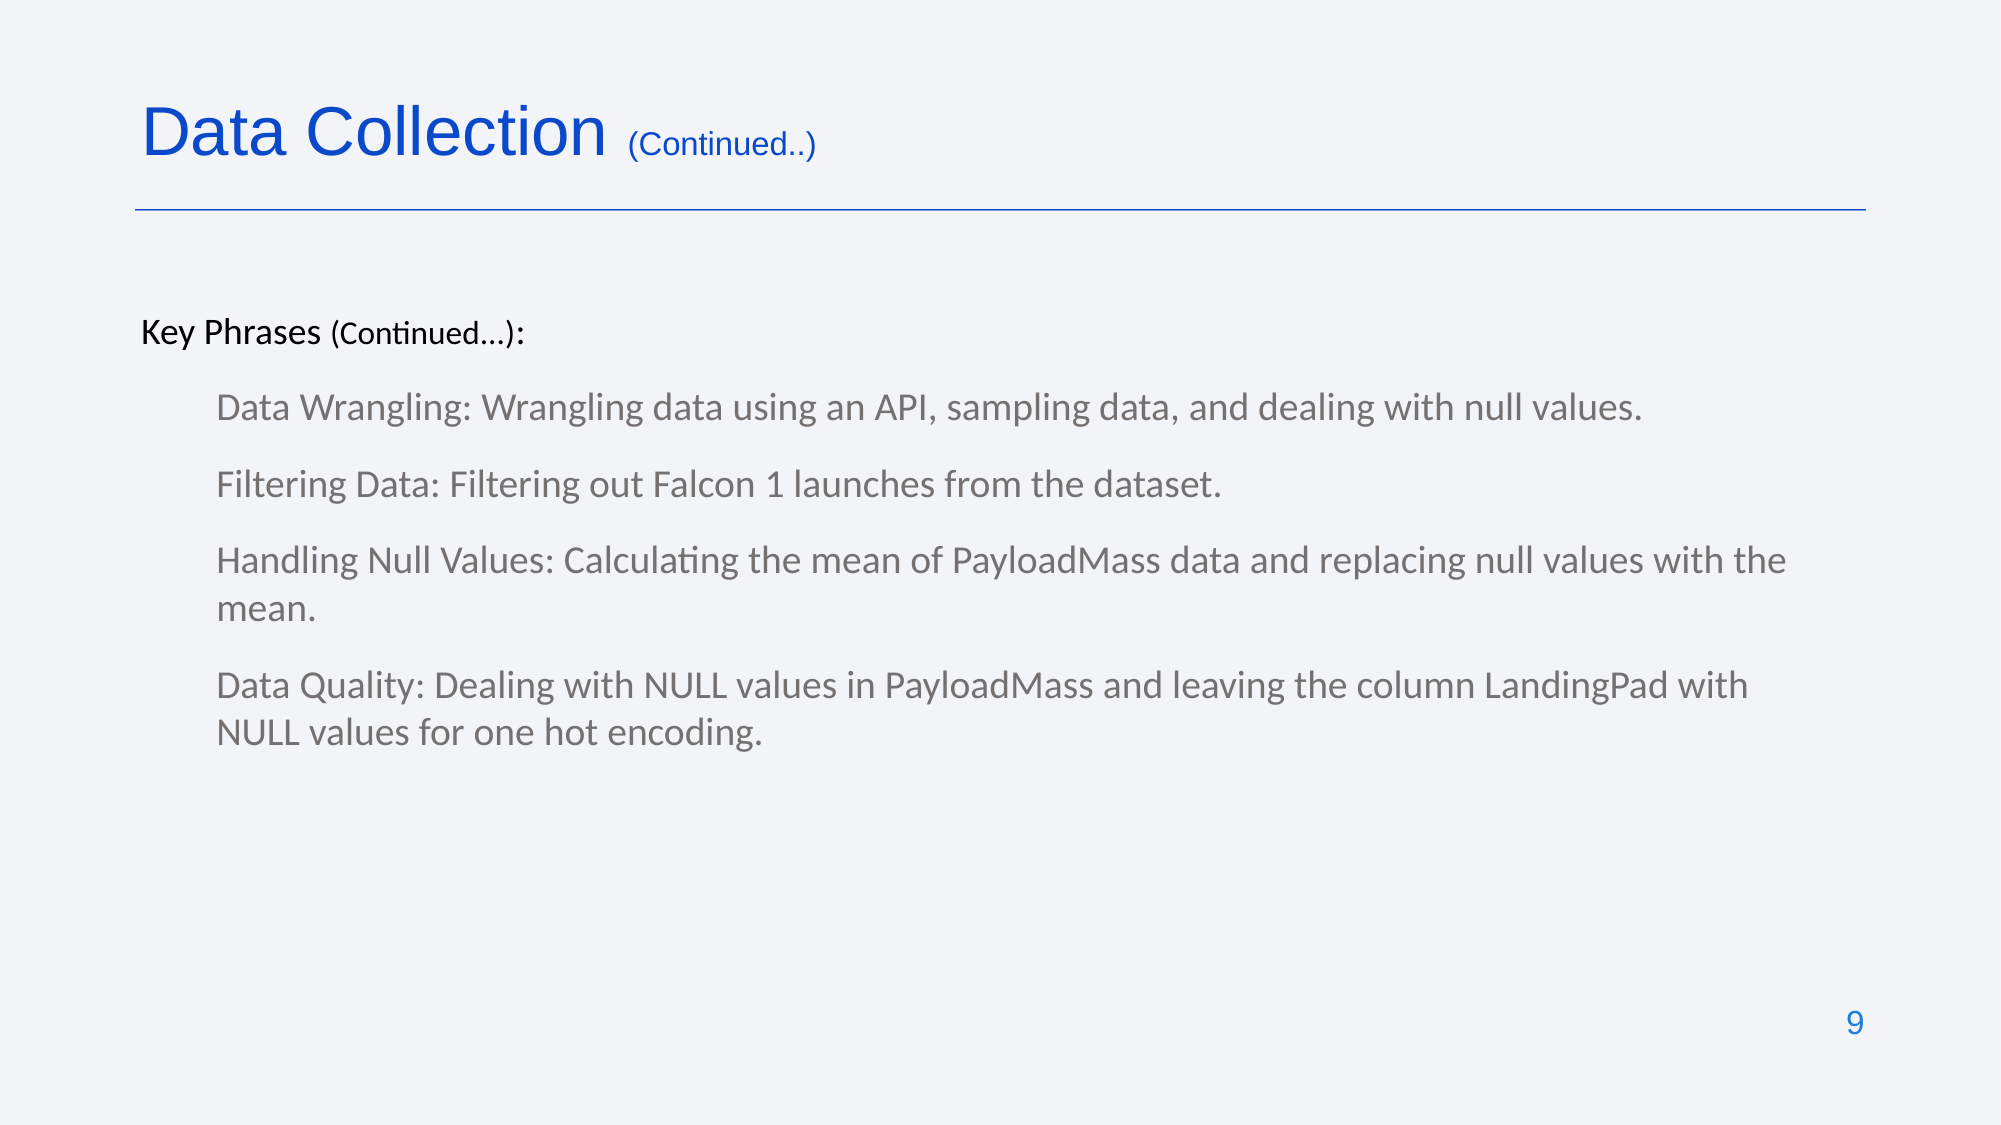

Data Collection (Continued..)
Key Phrases (Continued...):
Data Wrangling: Wrangling data using an API, sampling data, and dealing with null values.
Filtering Data: Filtering out Falcon 1 launches from the dataset.
Handling Null Values: Calculating the mean of PayloadMass data and replacing null values with the mean.
Data Quality: Dealing with NULL values in PayloadMass and leaving the column LandingPad with NULL values for one hot encoding.

9